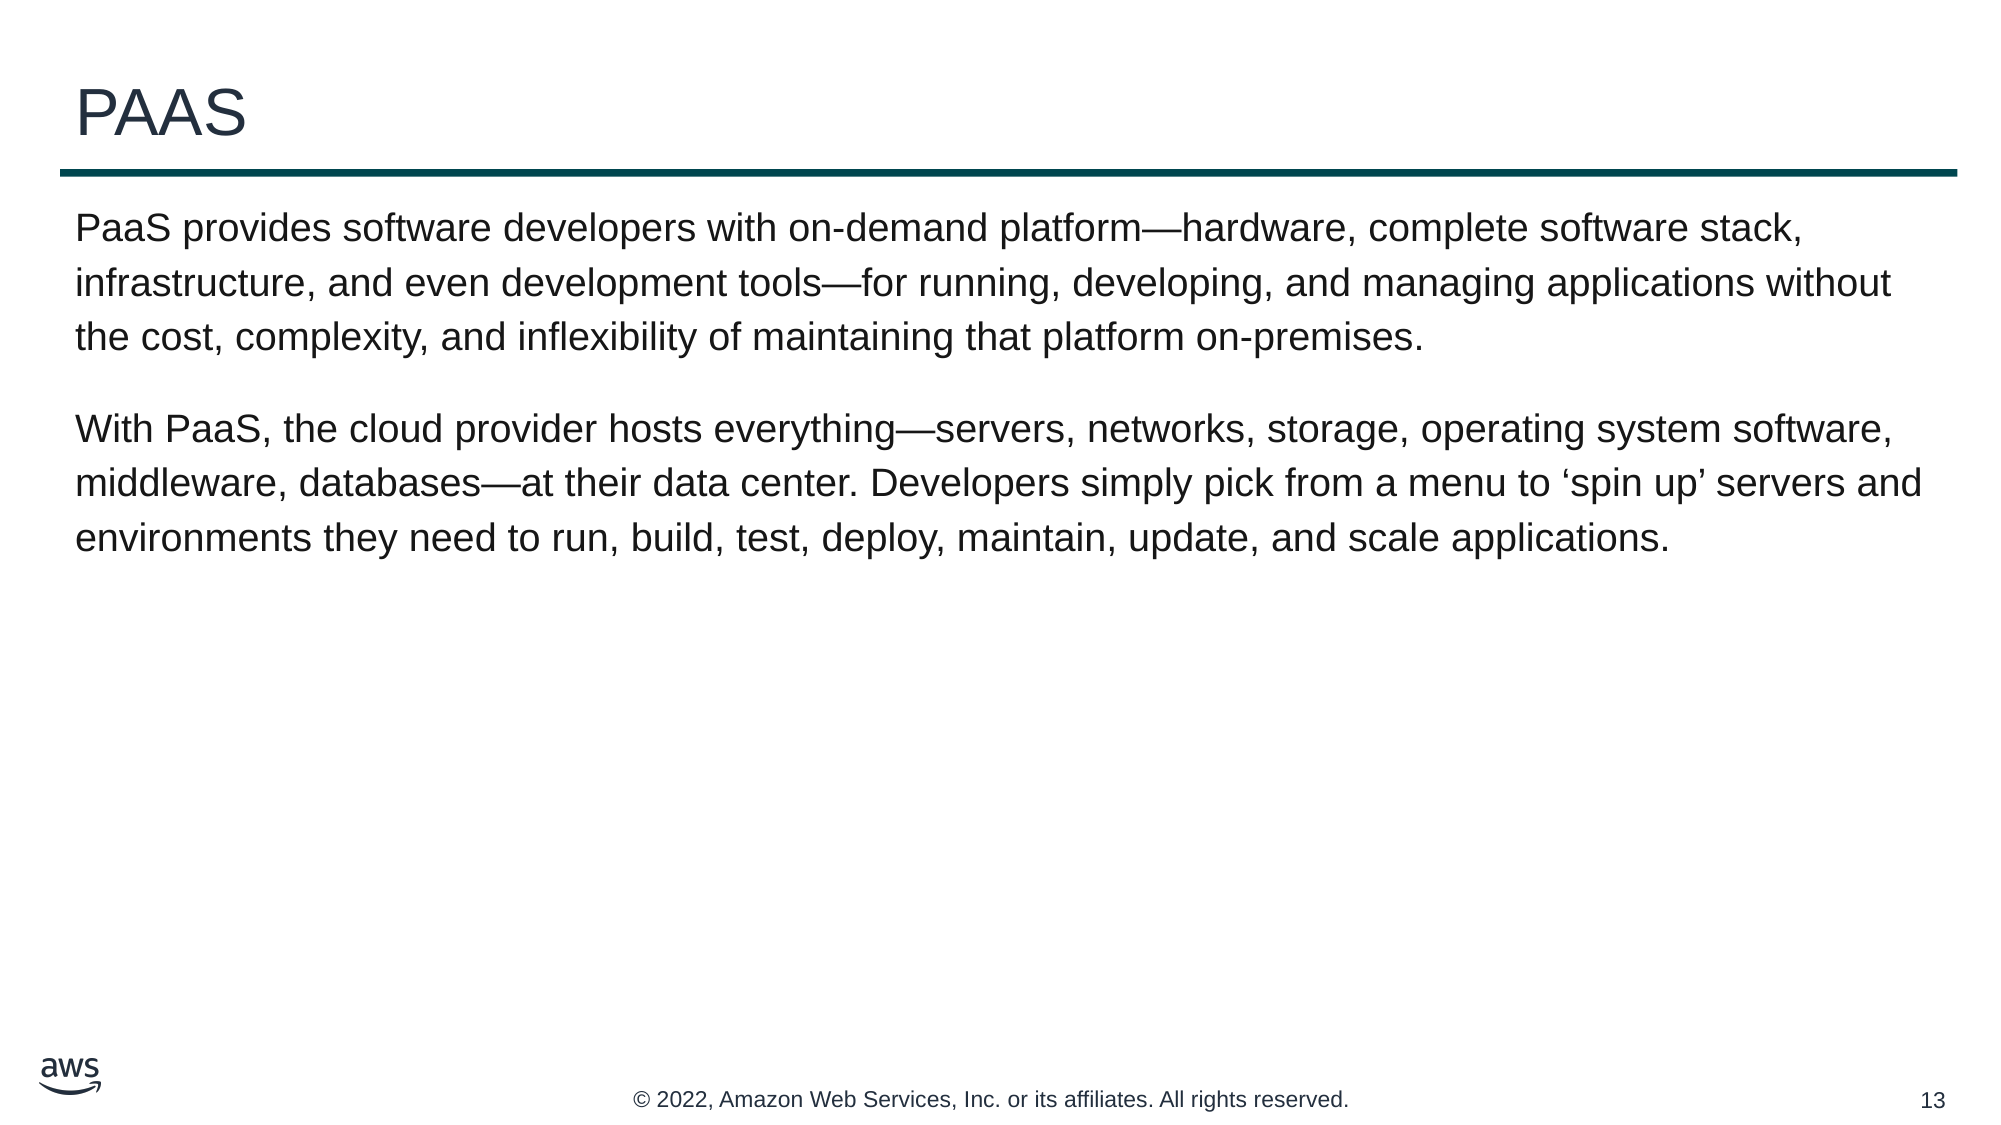

# PAAS
PaaS provides software developers with on-demand platform—hardware, complete software stack, infrastructure, and even development tools—for running, developing, and managing applications without the cost, complexity, and inflexibility of maintaining that platform on-premises.
With PaaS, the cloud provider hosts everything—servers, networks, storage, operating system software, middleware, databases—at their data center. Developers simply pick from a menu to ‘spin up’ servers and environments they need to run, build, test, deploy, maintain, update, and scale applications.

13